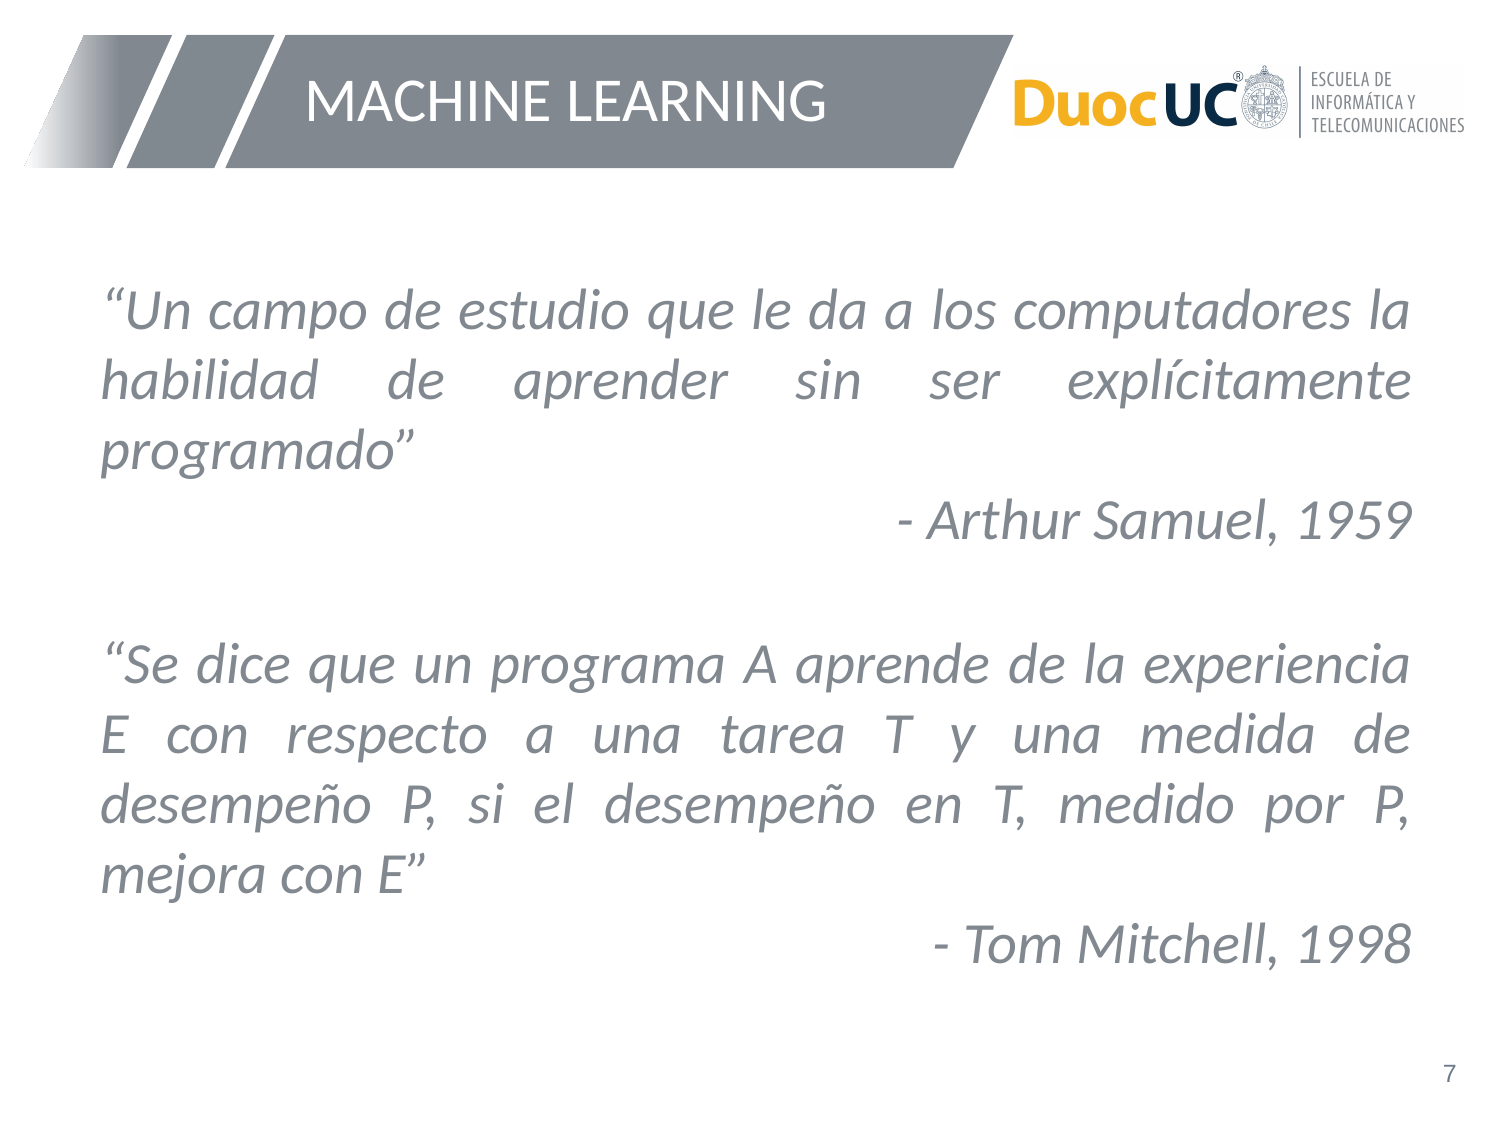

# MACHINE LEARNING
“Un campo de estudio que le da a los computadores la habilidad de aprender sin ser explícitamente programado”
- Arthur Samuel, 1959
“Se dice que un programa A aprende de la experiencia E con respecto a una tarea T y una medida de desempeño P, si el desempeño en T, medido por P, mejora con E”
- Tom Mitchell, 1998